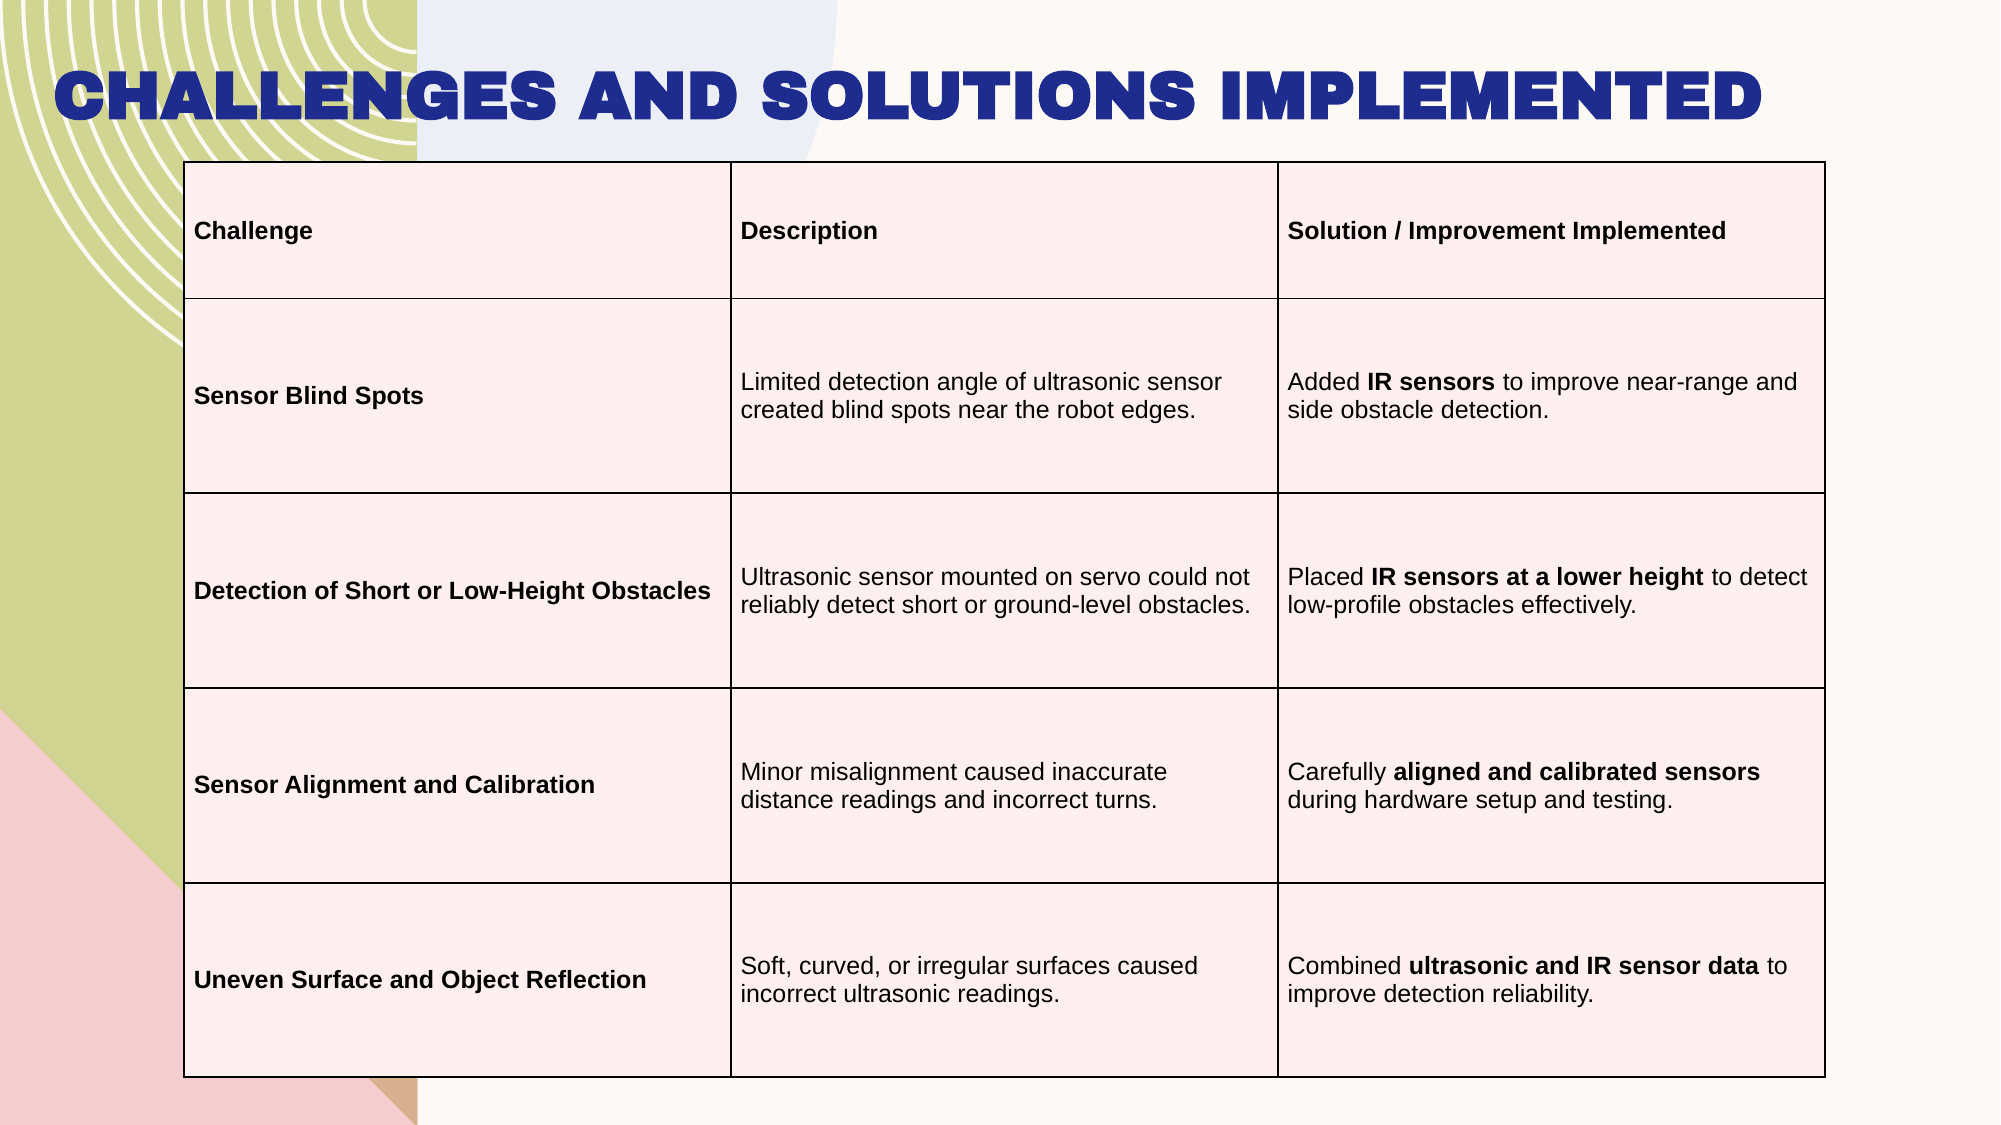

# Challenges and Solutions Implemented
| Challenge | Description | Solution / Improvement Implemented |
| --- | --- | --- |
| Sensor Blind Spots | Limited detection angle of ultrasonic sensor created blind spots near the robot edges. | Added IR sensors to improve near-range and side obstacle detection. |
| Detection of Short or Low-Height Obstacles | Ultrasonic sensor mounted on servo could not reliably detect short or ground-level obstacles. | Placed IR sensors at a lower height to detect low-profile obstacles effectively. |
| Sensor Alignment and Calibration | Minor misalignment caused inaccurate distance readings and incorrect turns. | Carefully aligned and calibrated sensors during hardware setup and testing. |
| Uneven Surface and Object Reflection | Soft, curved, or irregular surfaces caused incorrect ultrasonic readings. | Combined ultrasonic and IR sensor data to improve detection reliability. |